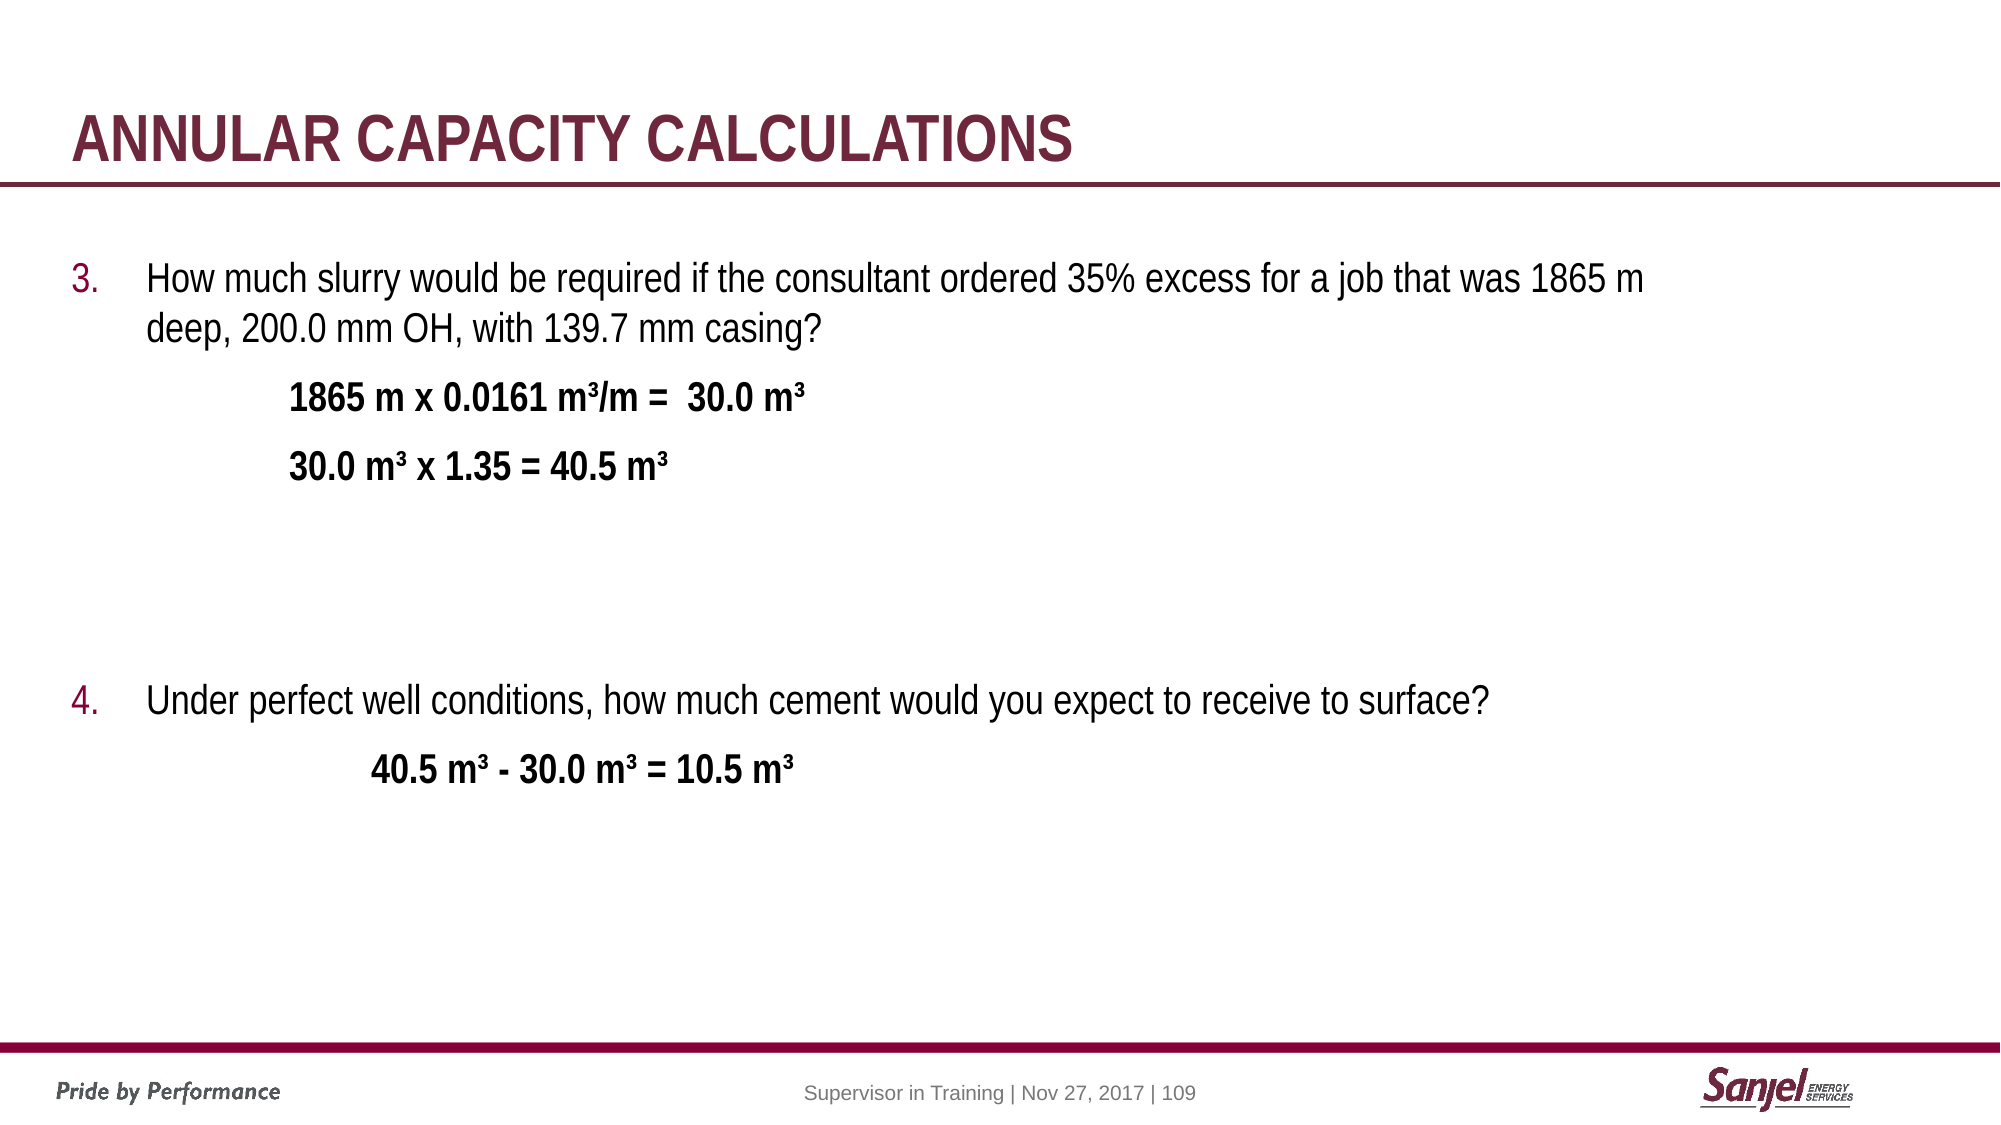

# Annular capacity calculations
How much slurry would be required if the consultant ordered 35% excess for a job that was 1865 m deep, 200.0 mm OH, with 139.7 mm casing?
1865 m x 0.0161 m³/m =  30.0 m³
30.0 m³ x 1.35 = 40.5 m³

Under perfect well conditions, how much cement would you expect to receive to surface?
	 	40.5 m³ - 30.0 m³ = 10.5 m³